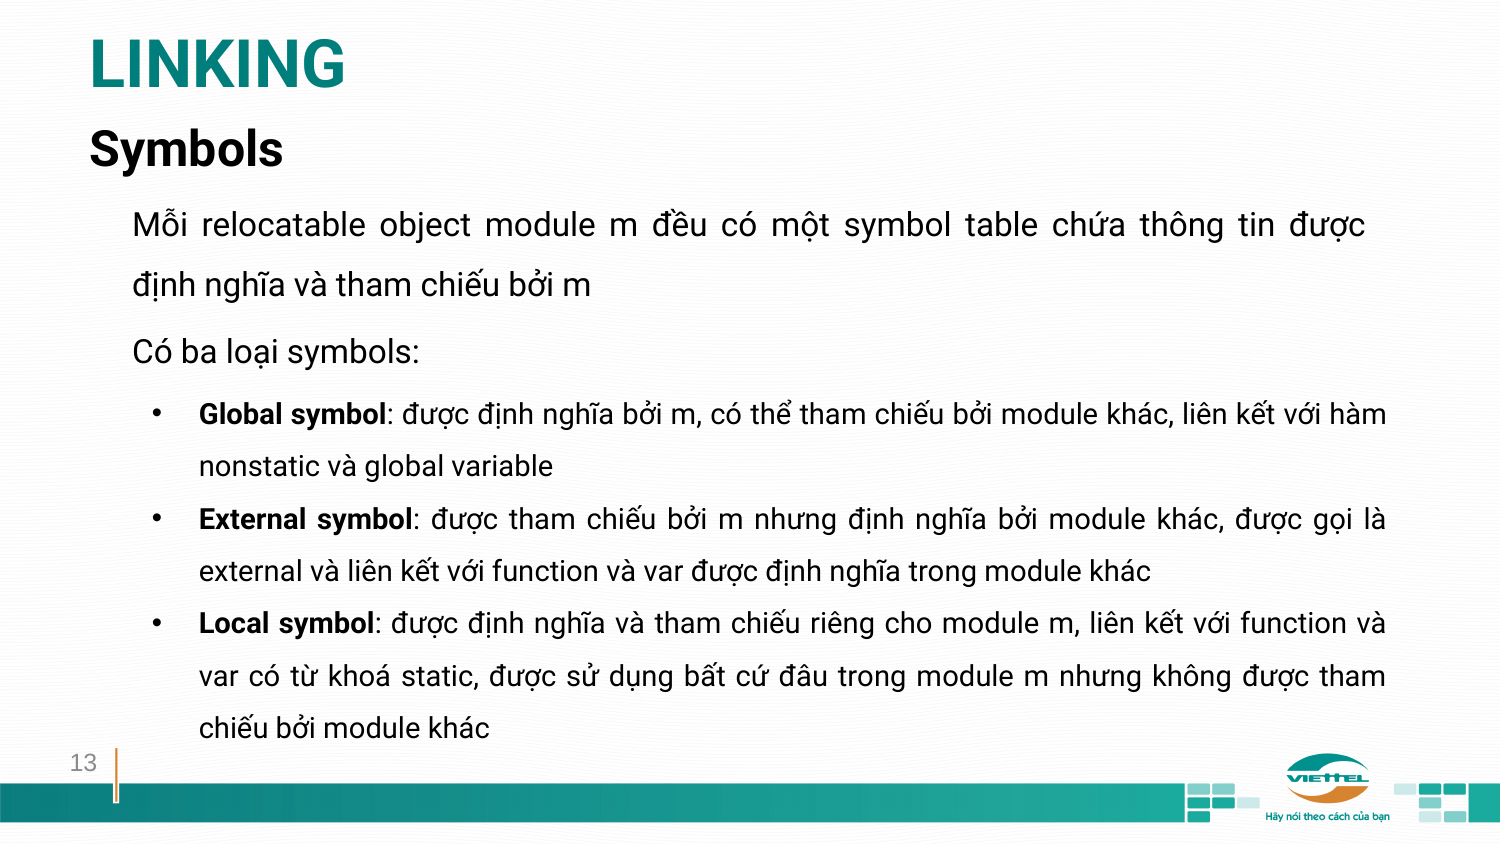

LINKING
Symbols
Mỗi relocatable object module m đều có một symbol table chứa thông tin được định nghĩa và tham chiếu bởi m
Có ba loại symbols:
Global symbol: được định nghĩa bởi m, có thể tham chiếu bởi module khác, liên kết với hàm nonstatic và global variable
External symbol: được tham chiếu bởi m nhưng định nghĩa bởi module khác, được gọi là external và liên kết với function và var được định nghĩa trong module khác
Local symbol: được định nghĩa và tham chiếu riêng cho module m, liên kết với function và var có từ khoá static, được sử dụng bất cứ đâu trong module m nhưng không được tham chiếu bởi module khác
13